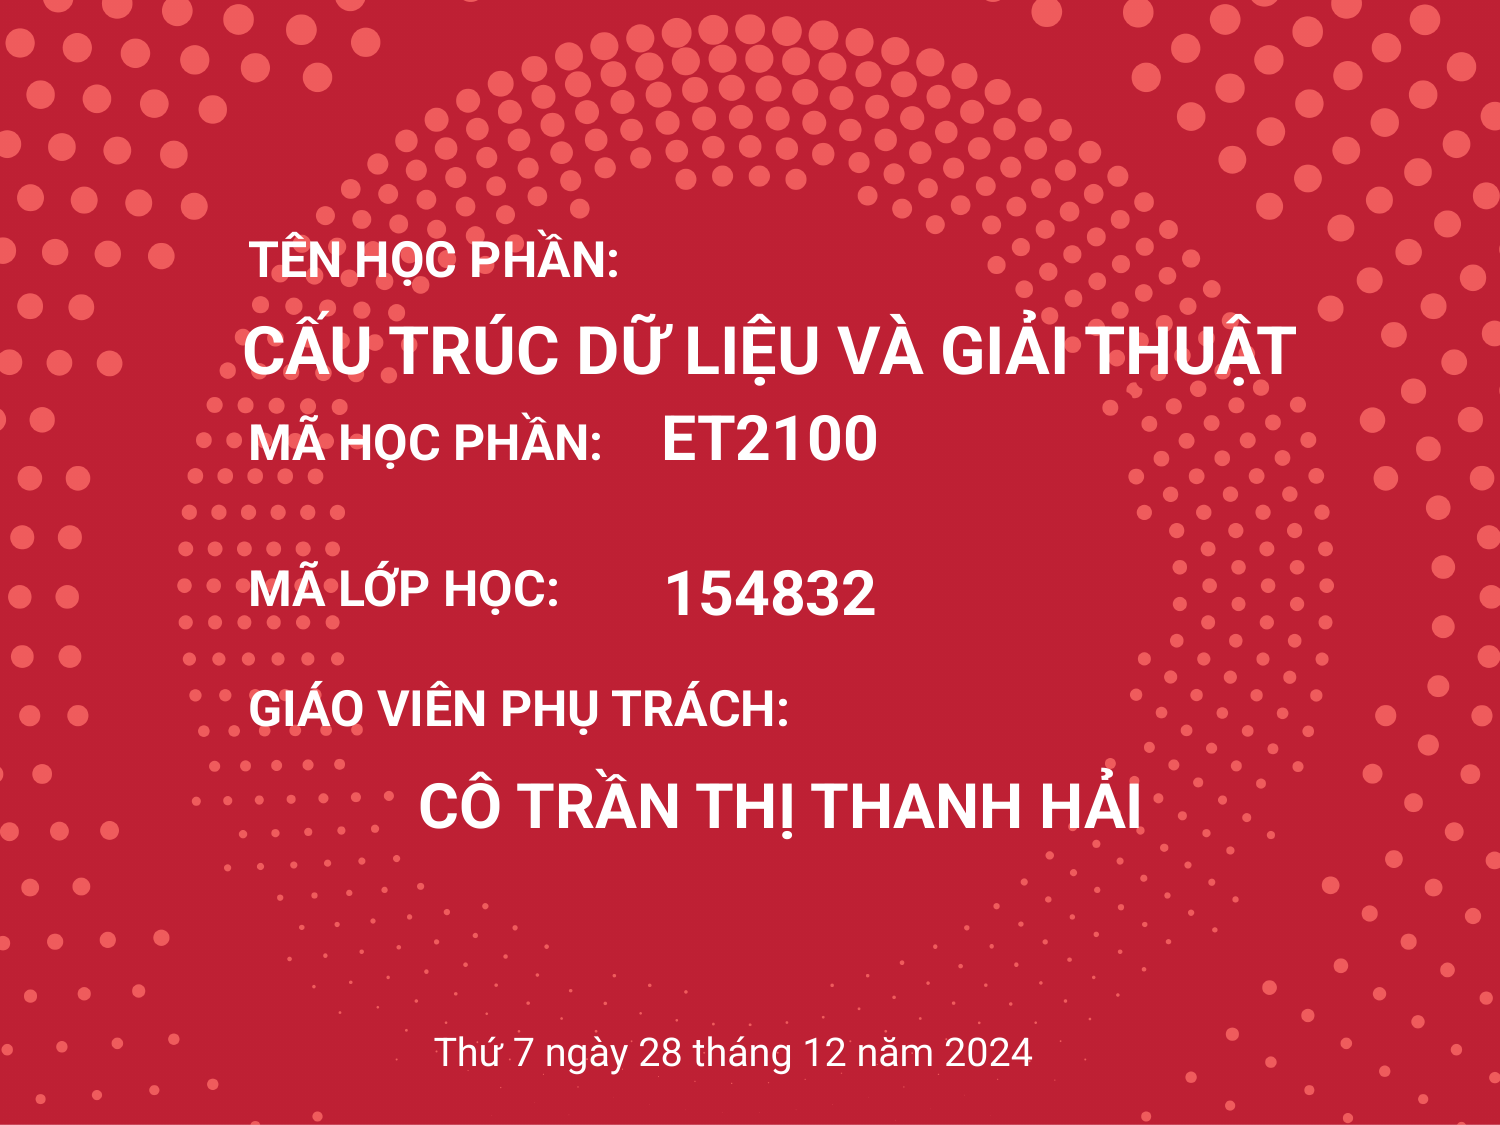

TÊN HỌC PHẦN:
CẤU TRÚC DỮ LIỆU VÀ GIẢI THUẬT
# ET2100
MÃ HỌC PHẦN:
MÃ LỚP HỌC:
154832
GIÁO VIÊN PHỤ TRÁCH:
CÔ TRẦN THỊ THANH HẢI
Thứ 7 ngày 28 tháng 12 năm 2024